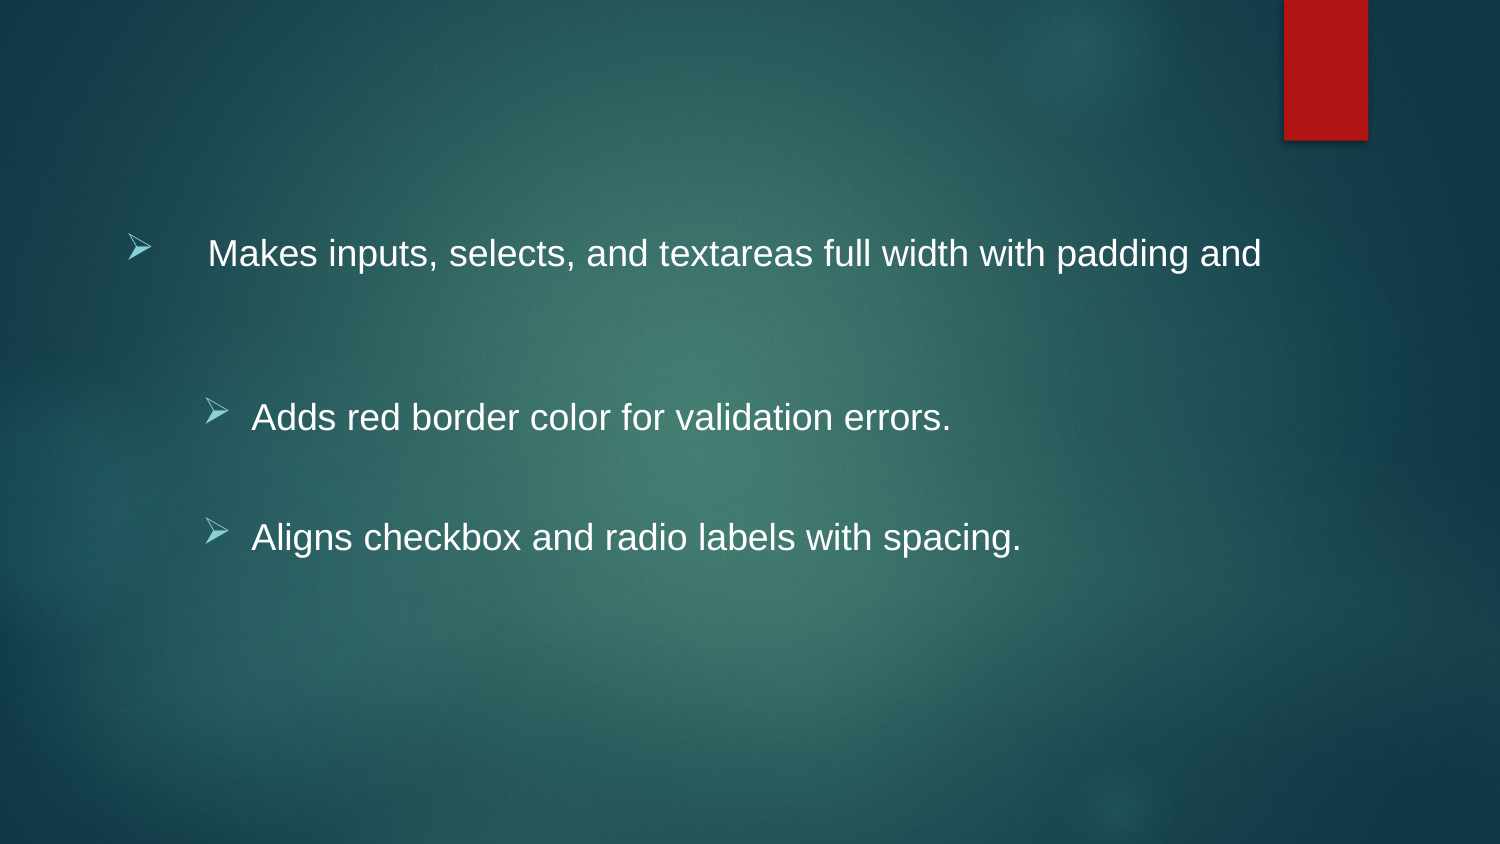

Makes inputs, selects, and textareas full width with padding and

Adds red border color for validation errors.

Aligns checkbox and radio labels with spacing.